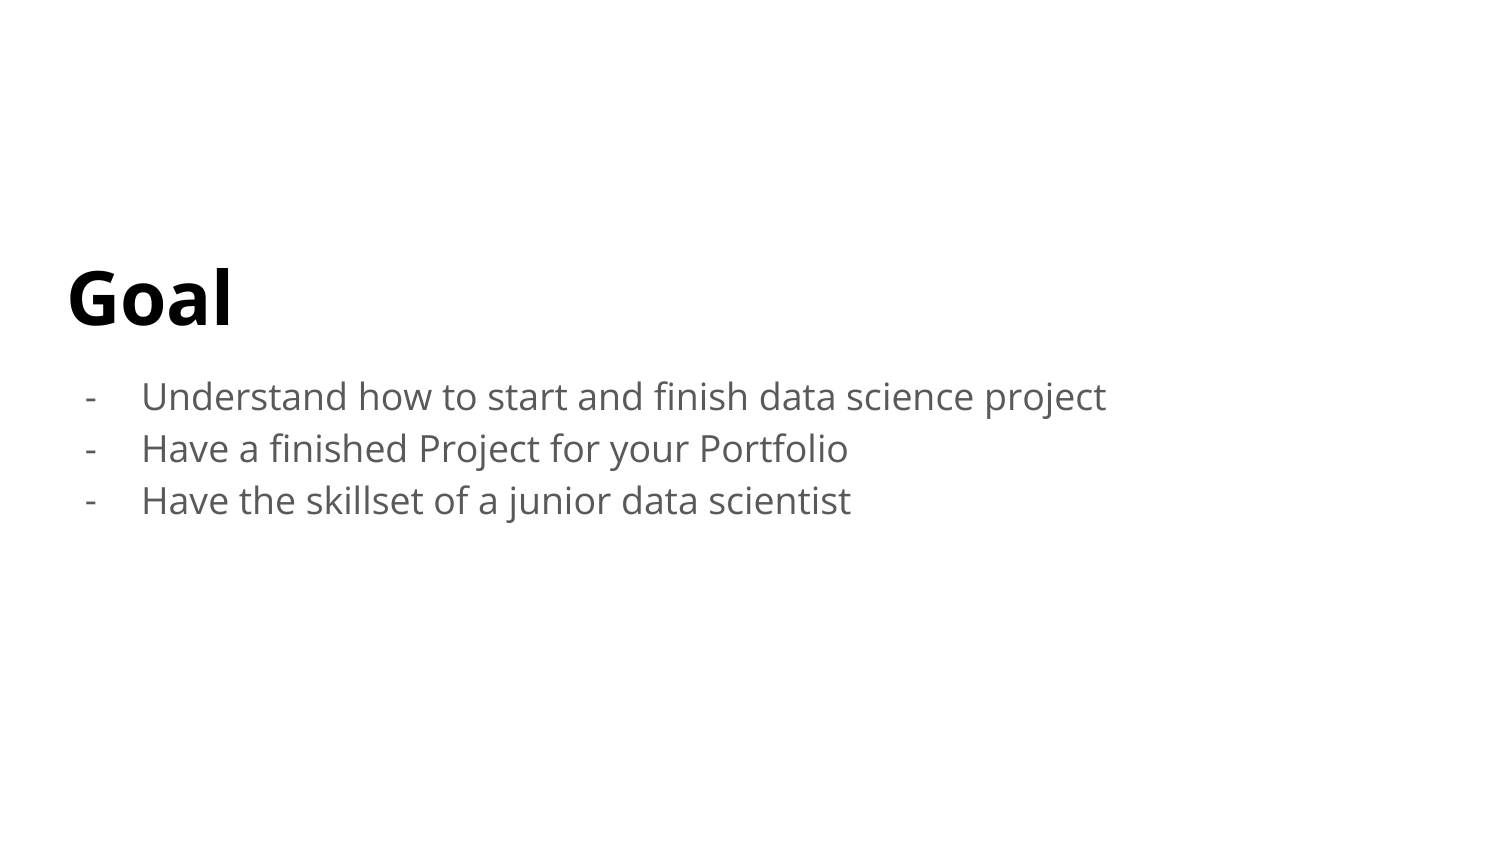

# Goal
Understand how to start and finish data science project
Have a finished Project for your Portfolio
Have the skillset of a junior data scientist